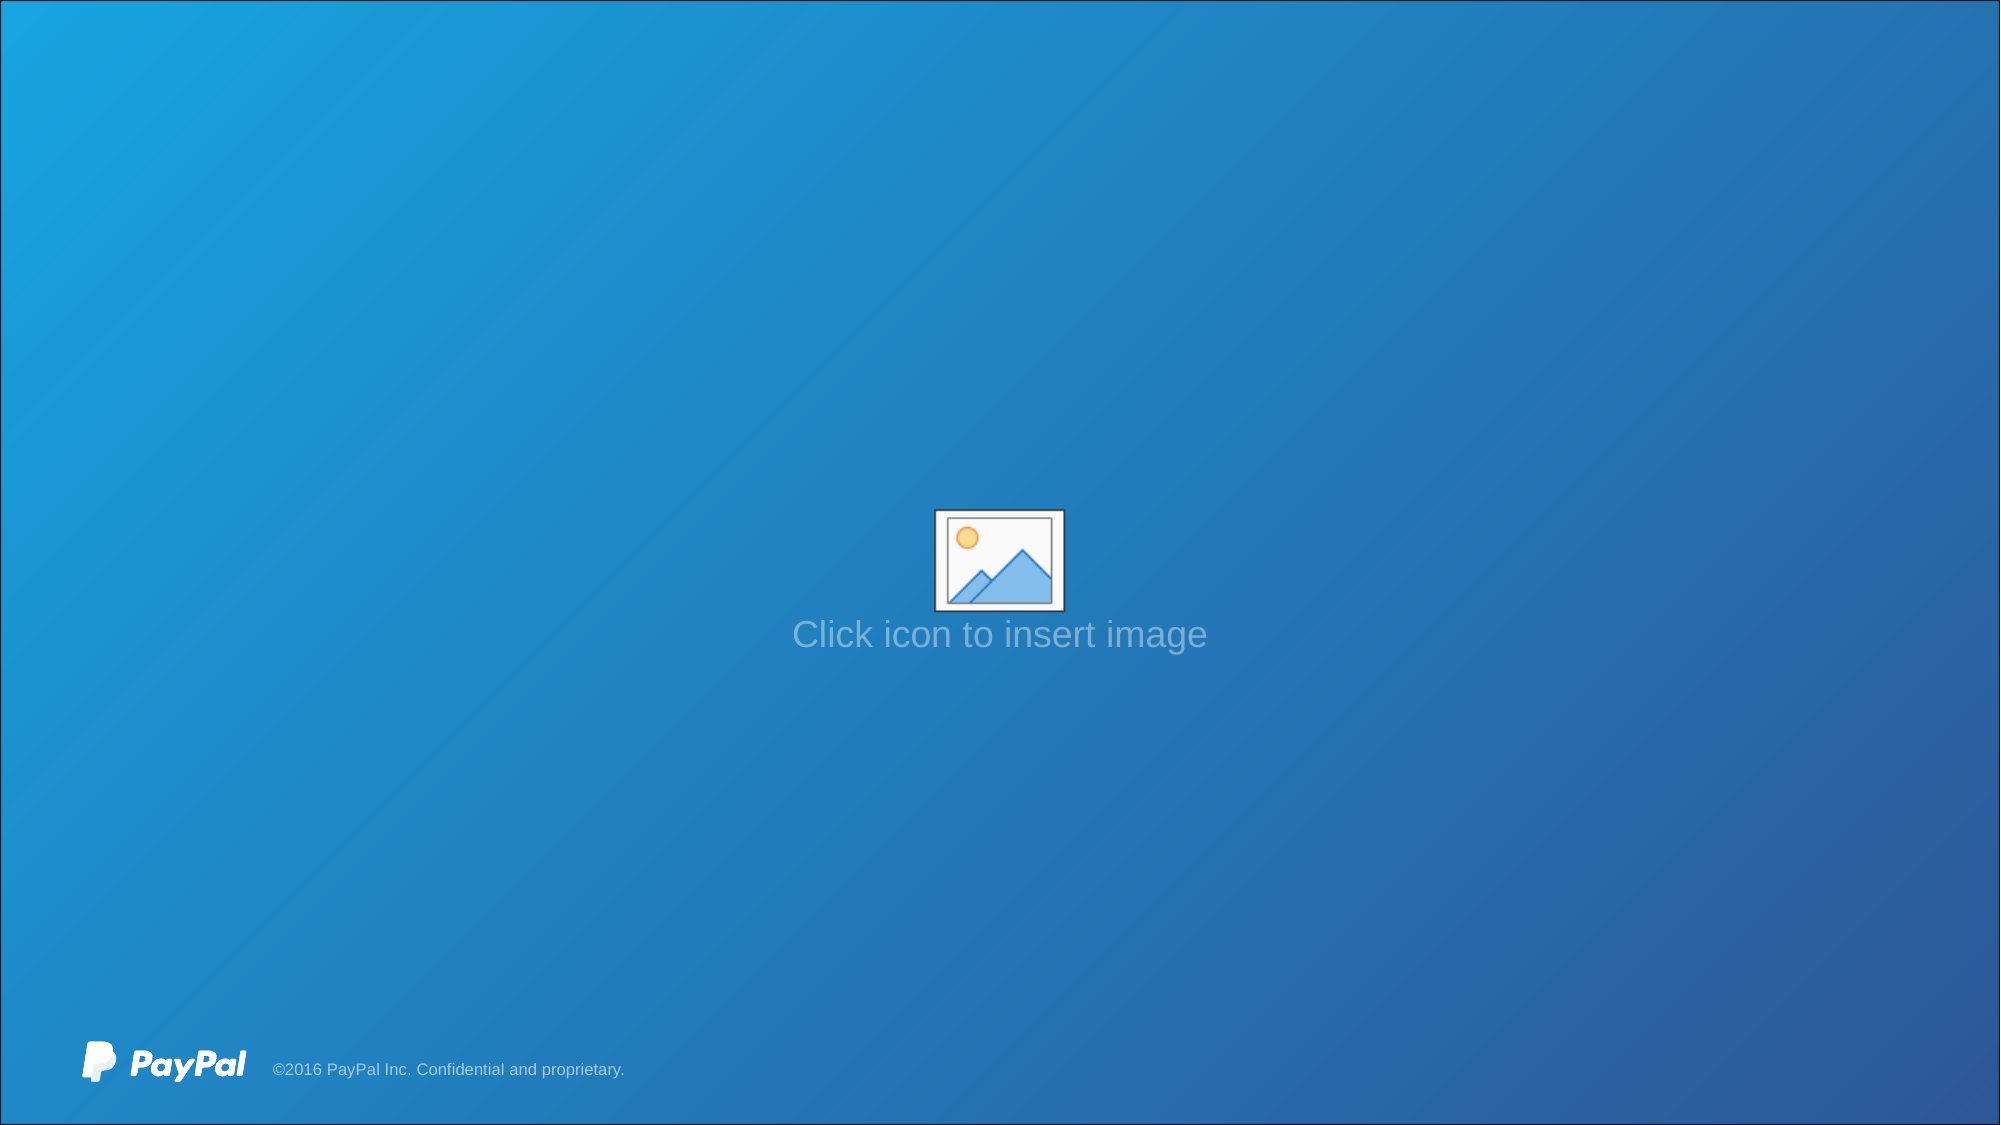

©2016 PayPal Inc. Confidential and proprietary.

Usage Guidelines
Slide Description:
Section Header
Layout Text – Image Only
Usage:
Use this slide for content best represented with an image and a brief explanation.
A placeholder is available for insertion of contextual photography.
To place a picture or graphic
on the slide, go to the Insert Tab and click on the Picture Icon. Select a picture from a saved location or from the image library.
The area designated for imagery is set at 7.5” x 13.33” Rectangular images close to those measurements will
fit the area best. Ideal image resolution should be between 150 dpi and 72 dpi.
After inserting the image make sure to move the image behind the brand mark, logo, and text by accessing the Order Objects menu in the Arrange menu found on the Drawing section of the Home ribbon.
#

This box will not be visible in
Slide Show mode or when printed.